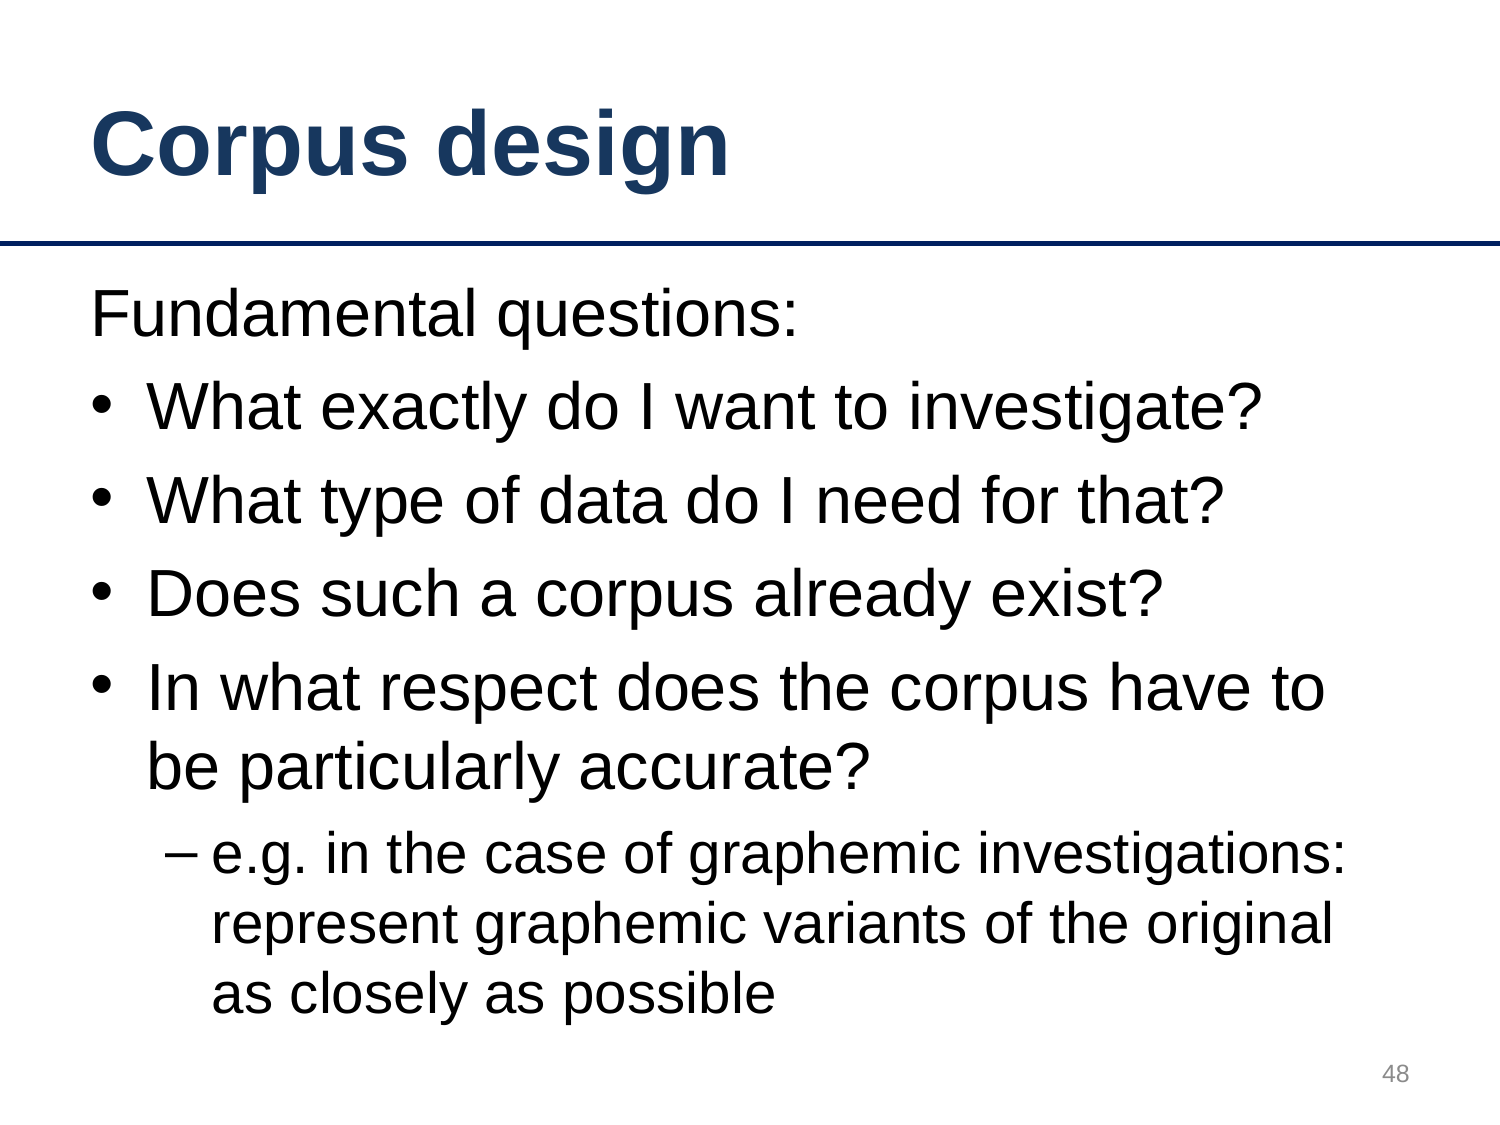

# Corpus design
Fundamental questions:
What exactly do I want to investigate?
What type of data do I need for that?
Does such a corpus already exist?
In what respect does the corpus have to be particularly accurate?
e.g. in the case of graphemic investigations: represent graphemic variants of the original as closely as possible
48